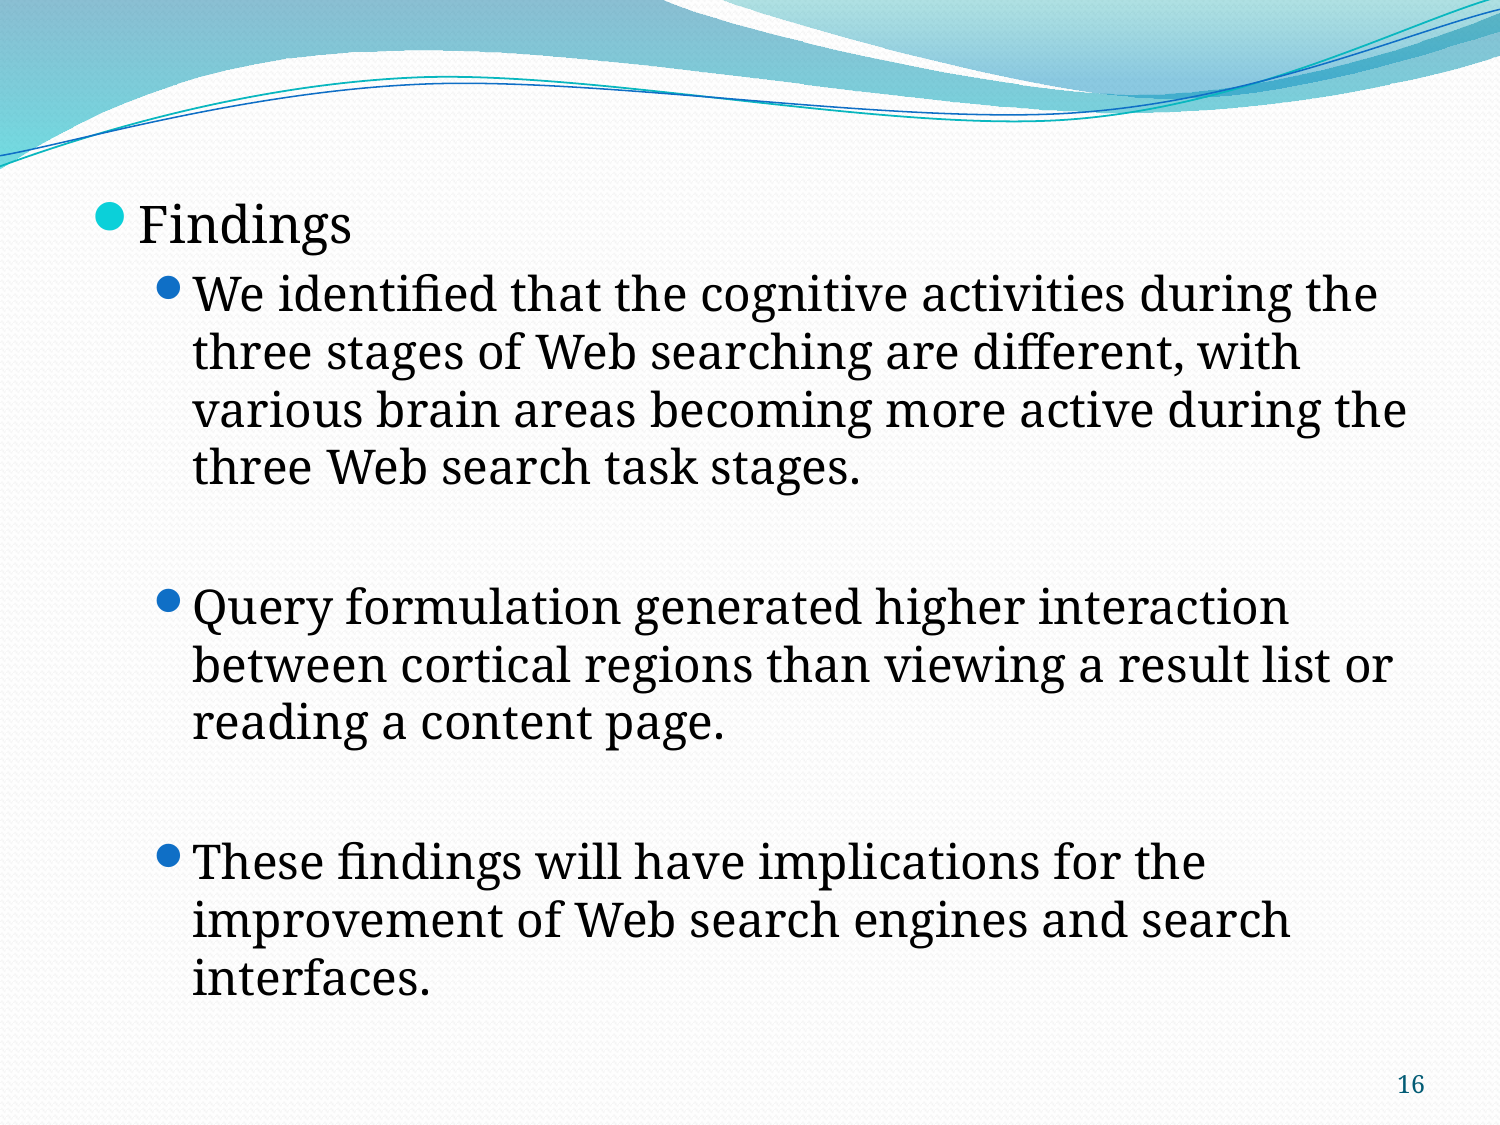

Findings
We identified that the cognitive activities during the three stages of Web searching are different, with various brain areas becoming more active during the three Web search task stages.

Query formulation generated higher interaction between cortical regions than viewing a result list or reading a content page.

These findings will have implications for the improvement of Web search engines and search interfaces.

16